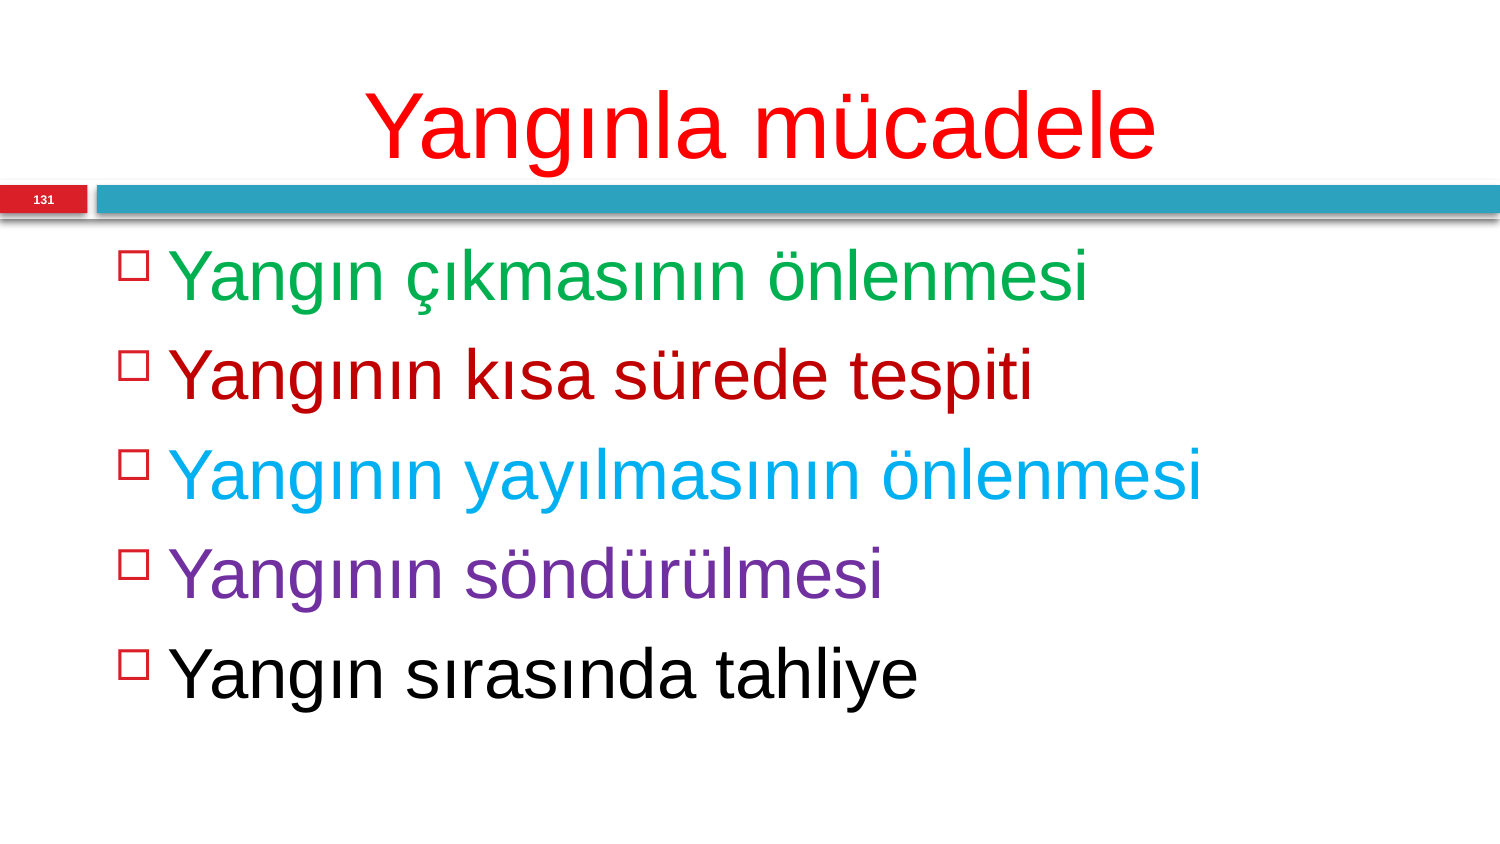

# Yangınla mücadele
131

Yangın çıkmasının önlenmesi
Yangının kısa sürede tespiti
Yangının yayılmasının önlenmesi
Yangının söndürülmesi
Yangın sırasında tahliye